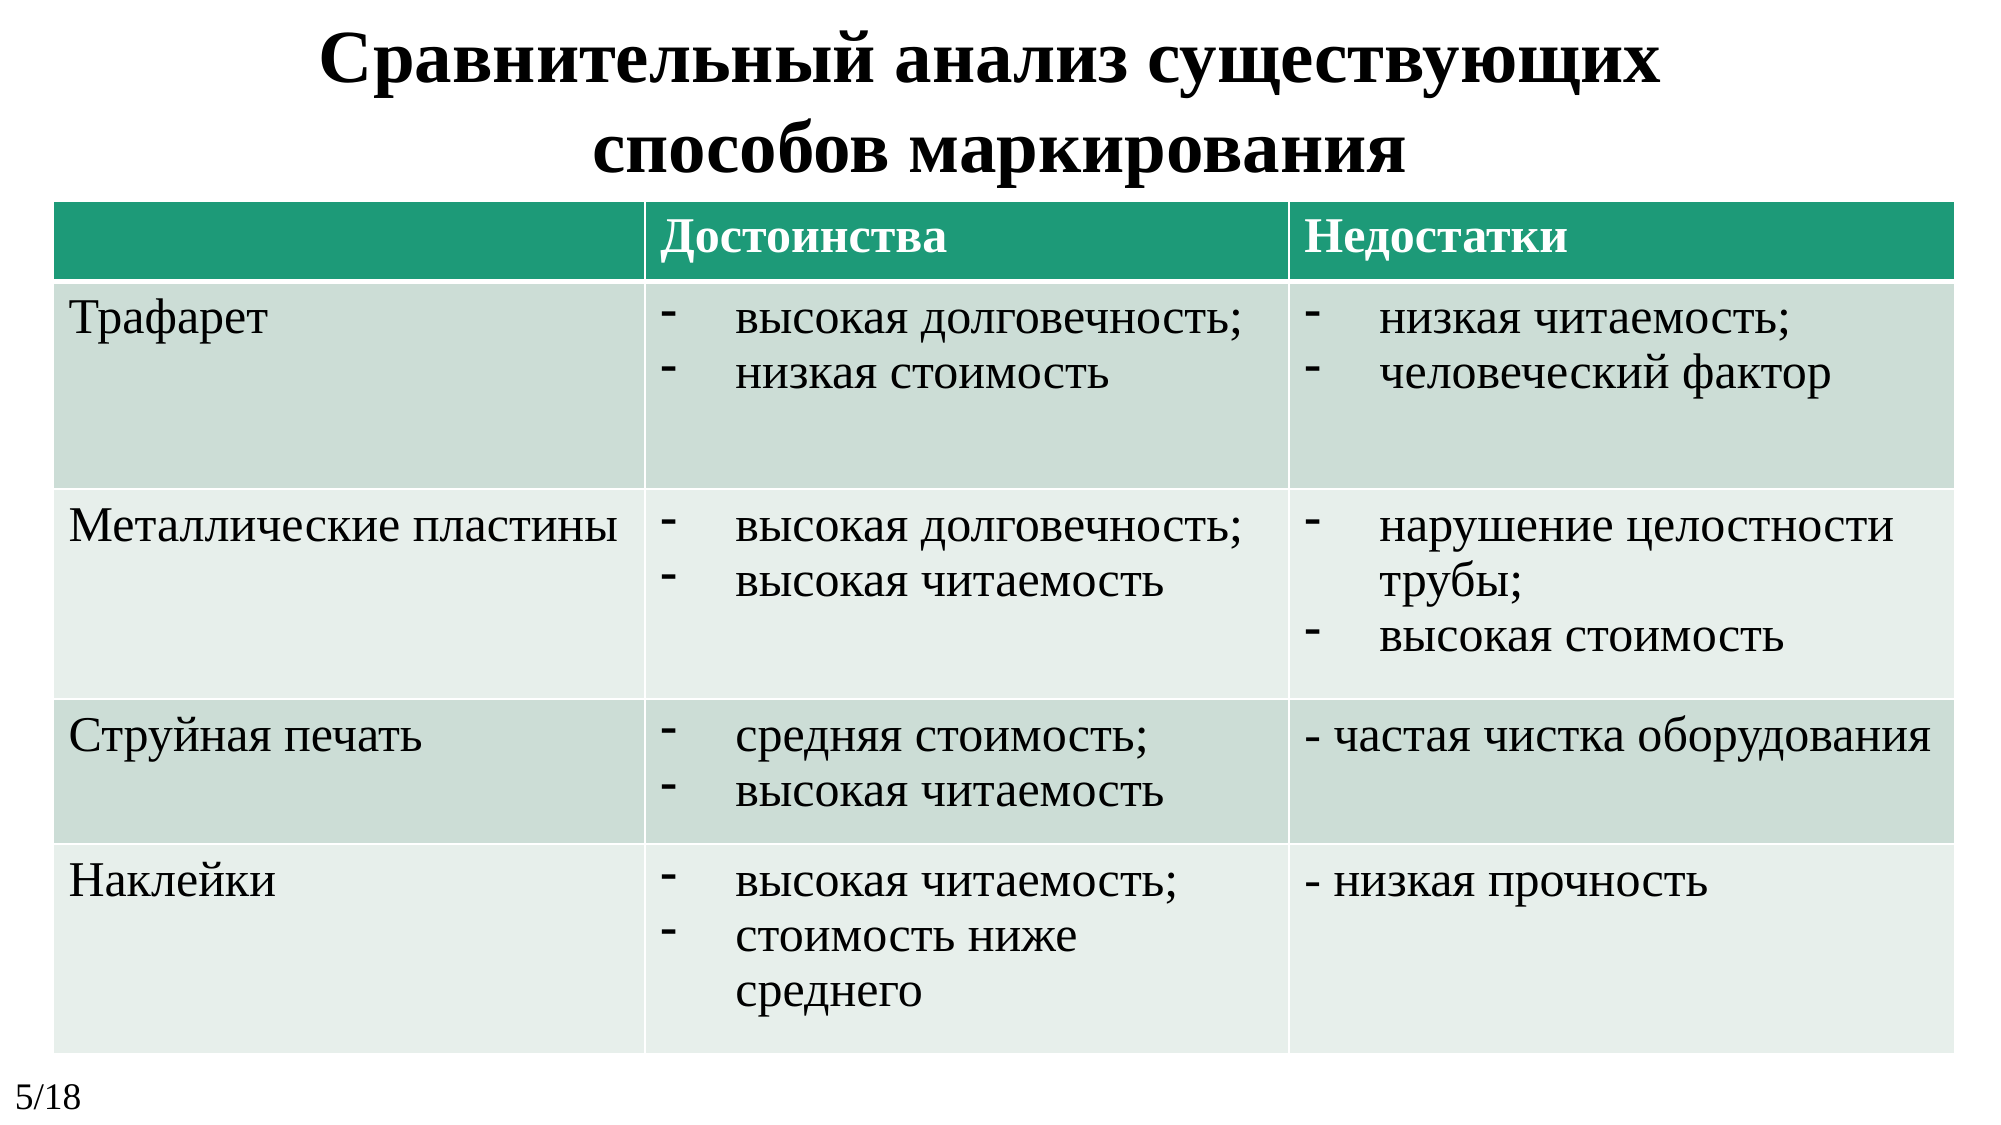

Сравнительный анализ существующих
способов маркирования
|  | Достоинства | Недостатки |
| --- | --- | --- |
| Трафарет | высокая долговечность; низкая стоимость | низкая читаемость; человеческий фактор |
| Металлические пластины | высокая долговечность; высокая читаемость | нарушение целостности трубы; высокая стоимость |
| Струйная печать | средняя стоимость; высокая читаемость | - частая чистка оборудования |
| Наклейки | высокая читаемость; стоимость ниже среднего | - низкая прочность |
5/18